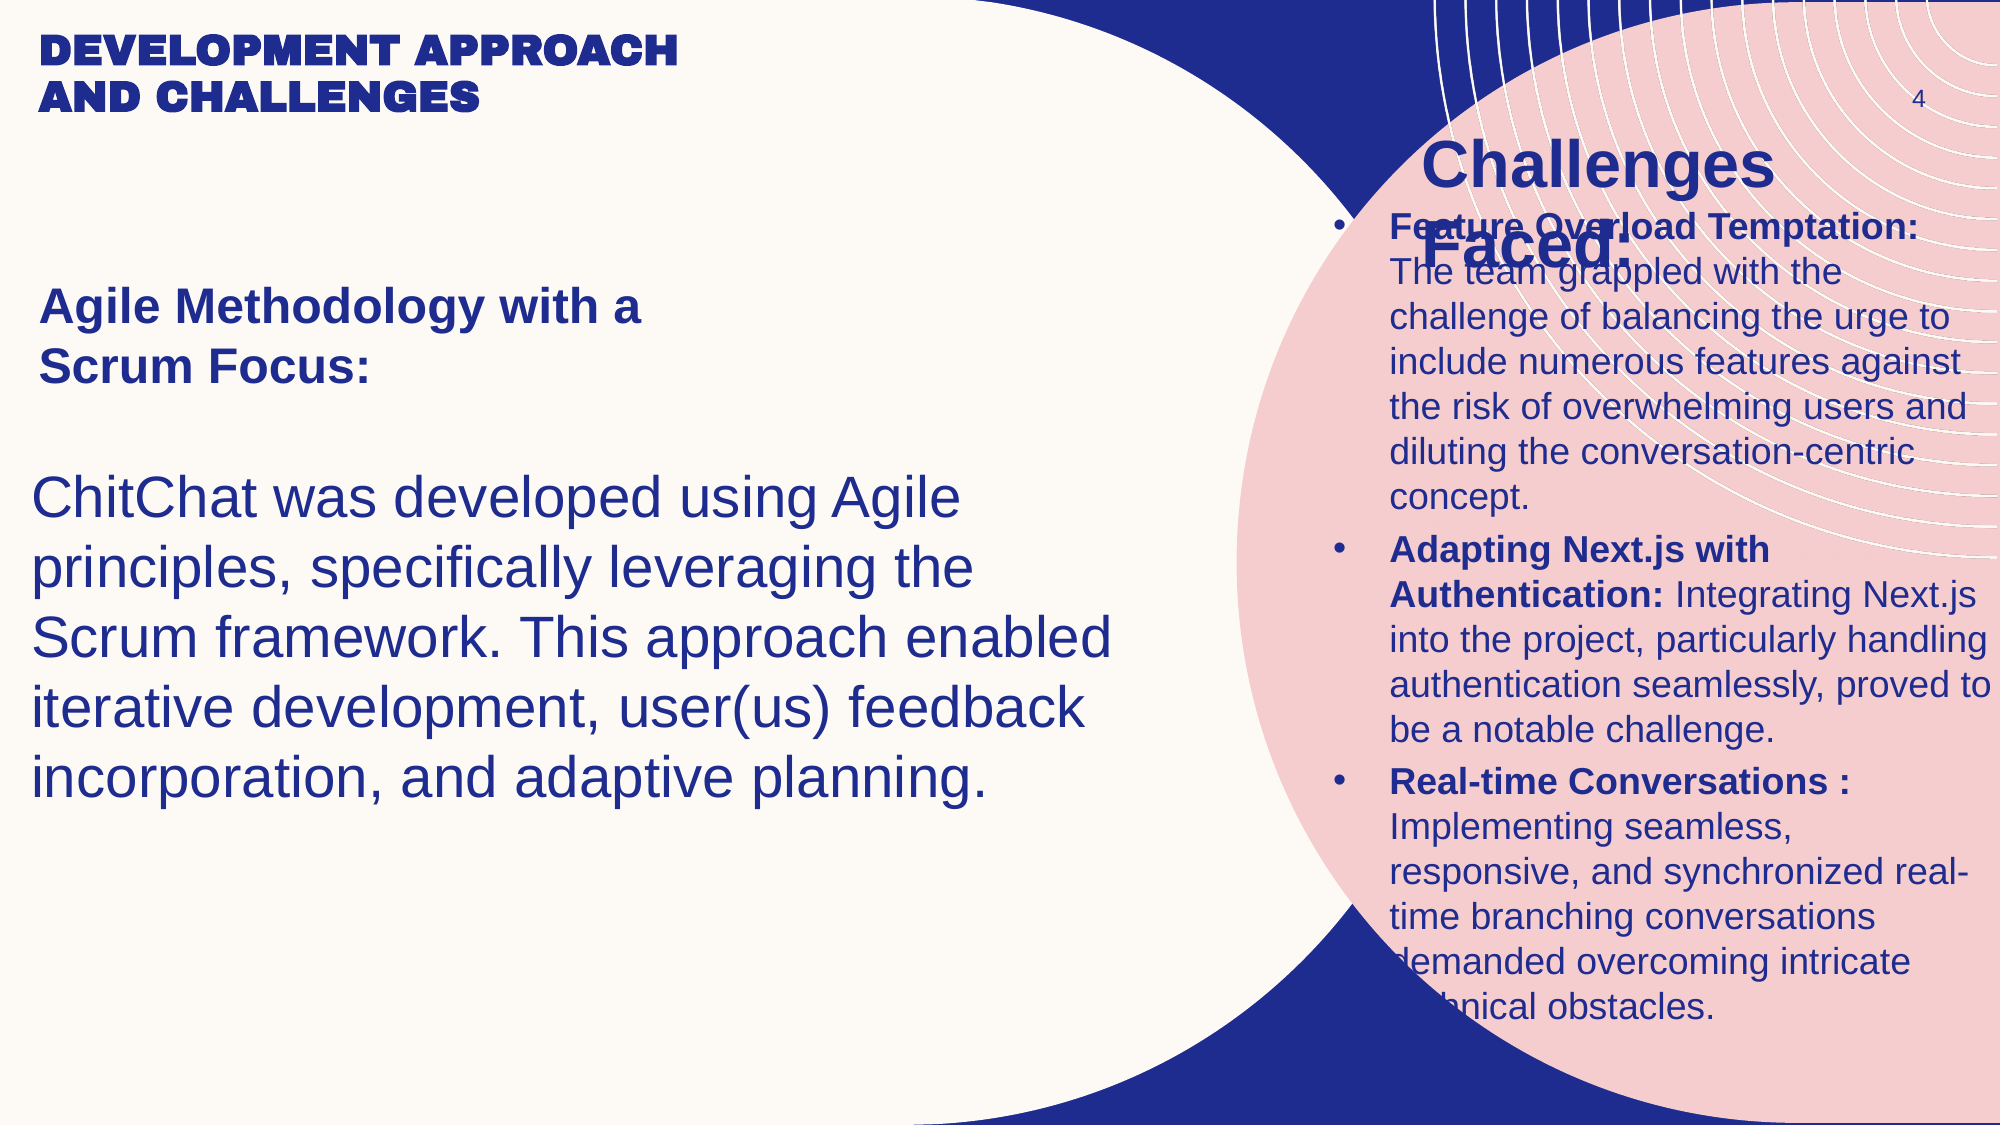

# Development Approach and Challenges
4
Challenges Faced:

Feature Overload Temptation: The team grappled with the challenge of balancing the urge to include numerous features against the risk of overwhelming users and diluting the conversation-centric concept.
Adapting Next.js with Authentication: Integrating Next.js into the project, particularly handling authentication seamlessly, proved to be a notable challenge.
Real-time Conversations : Implementing seamless, responsive, and synchronized real-time branching conversations demanded overcoming intricate technical obstacles.
Agile Methodology with a Scrum Focus:

ChitChat was developed using Agile principles, specifically leveraging the Scrum framework. This approach enabled iterative development, user(us) feedback incorporation, and adaptive planning.